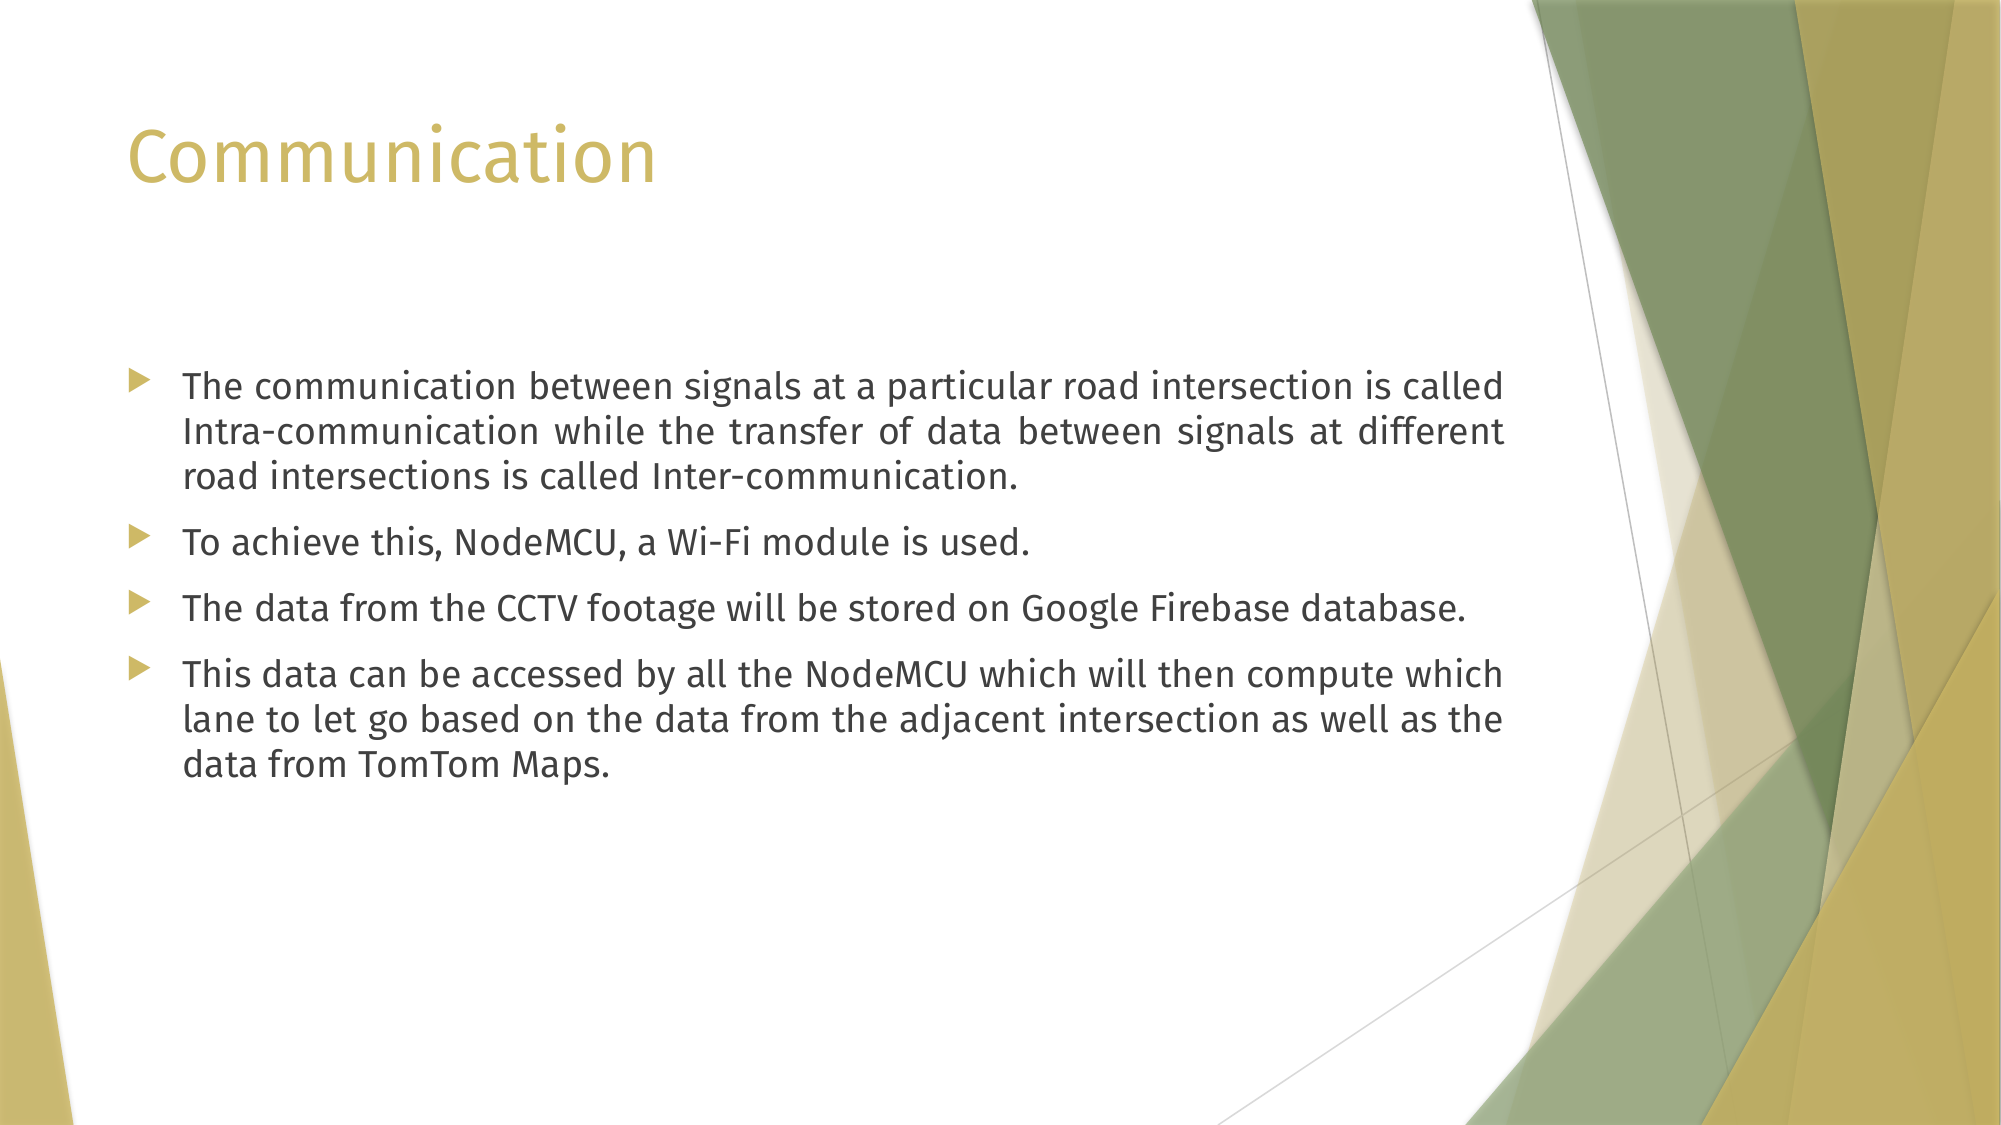

# Communication
The communication between signals at a particular road intersection is called Intra-communication while the transfer of data between signals at different road intersections is called Inter-communication.
To achieve this, NodeMCU, a Wi-Fi module is used.
The data from the CCTV footage will be stored on Google Firebase database.
This data can be accessed by all the NodeMCU which will then compute which lane to let go based on the data from the adjacent intersection as well as the data from TomTom Maps.